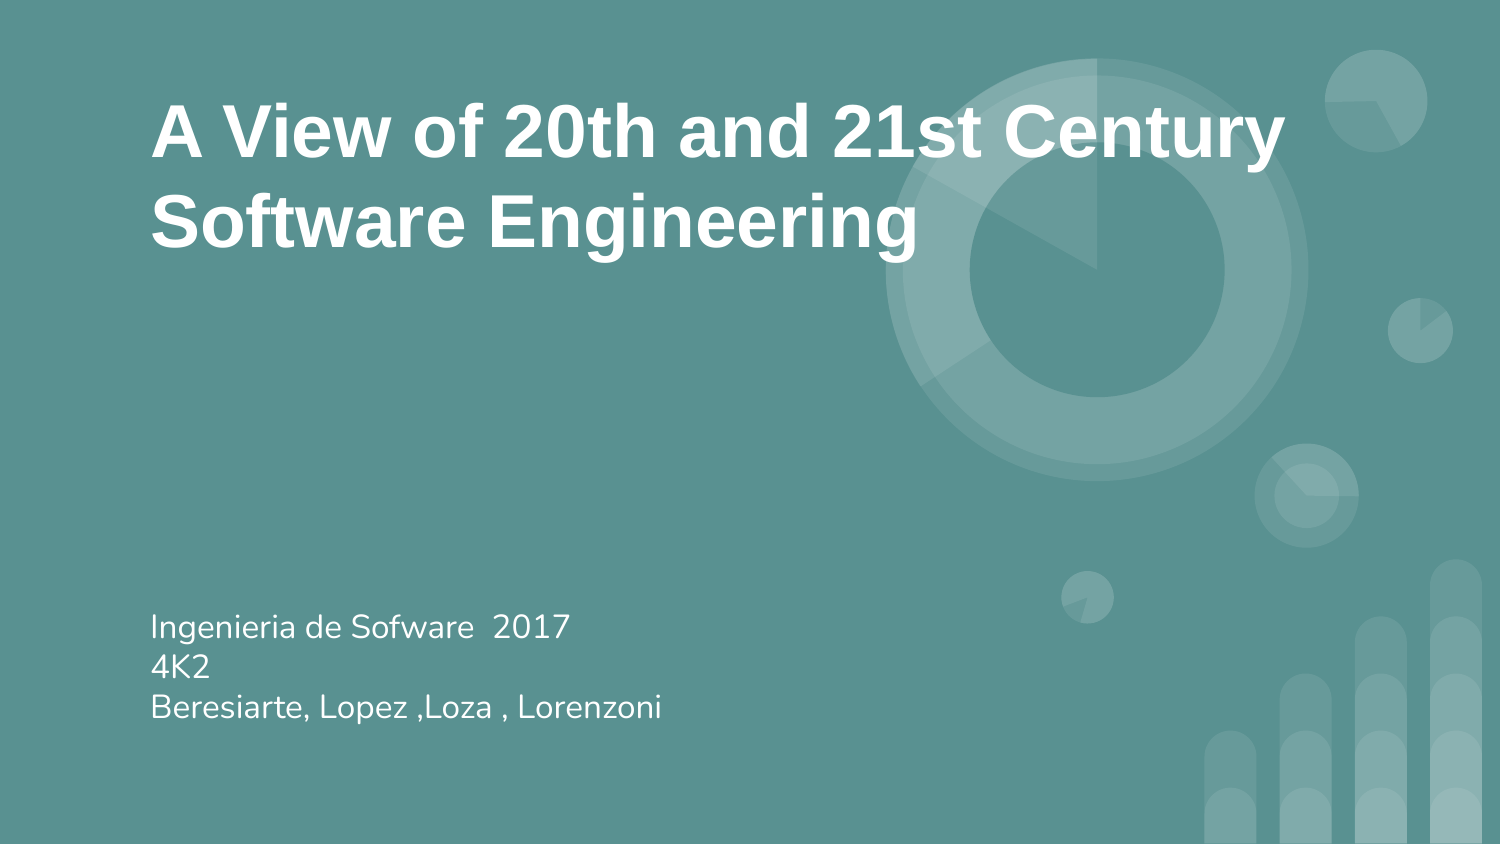

# A View of 20th and 21st Century Software Engineering
Ingenieria de Sofware  2017
4K2
Beresiarte, Lopez ,Loza , Lorenzoni